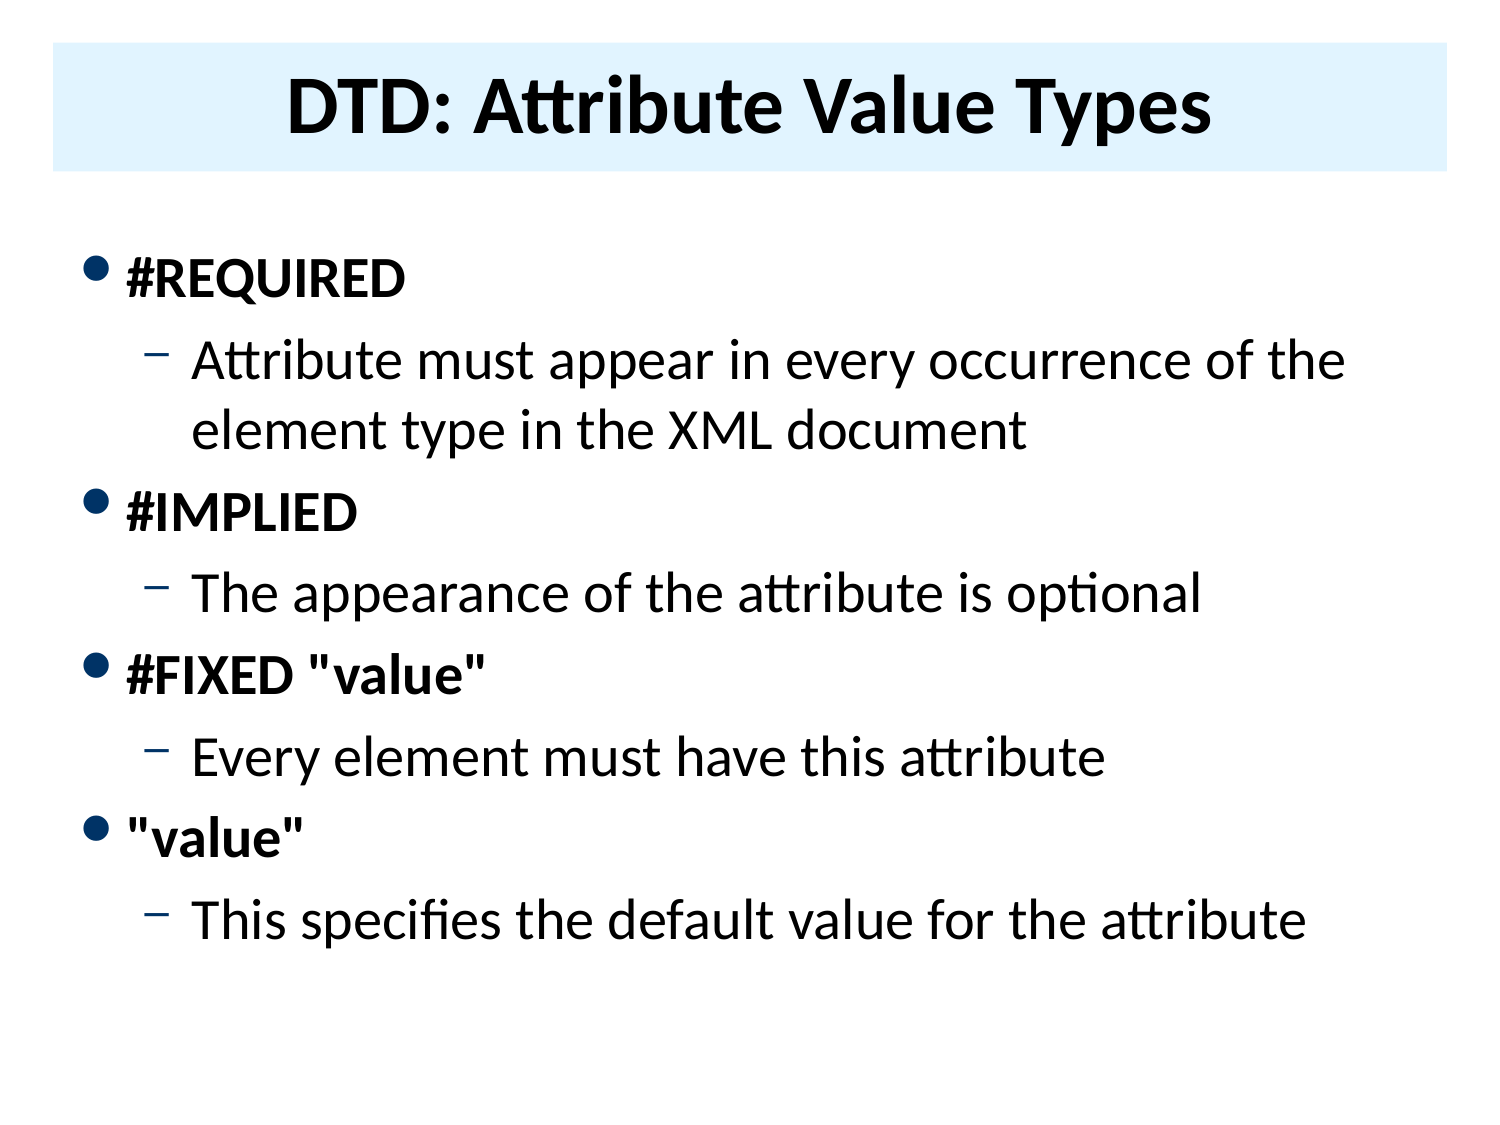

# DTD: Attribute Value Types
#REQUIRED
Attribute must appear in every occurrence of the element type in the XML document
#IMPLIED
The appearance of the attribute is optional
#FIXED "value"
Every element must have this attribute
"value"
This specifies the default value for the attribute